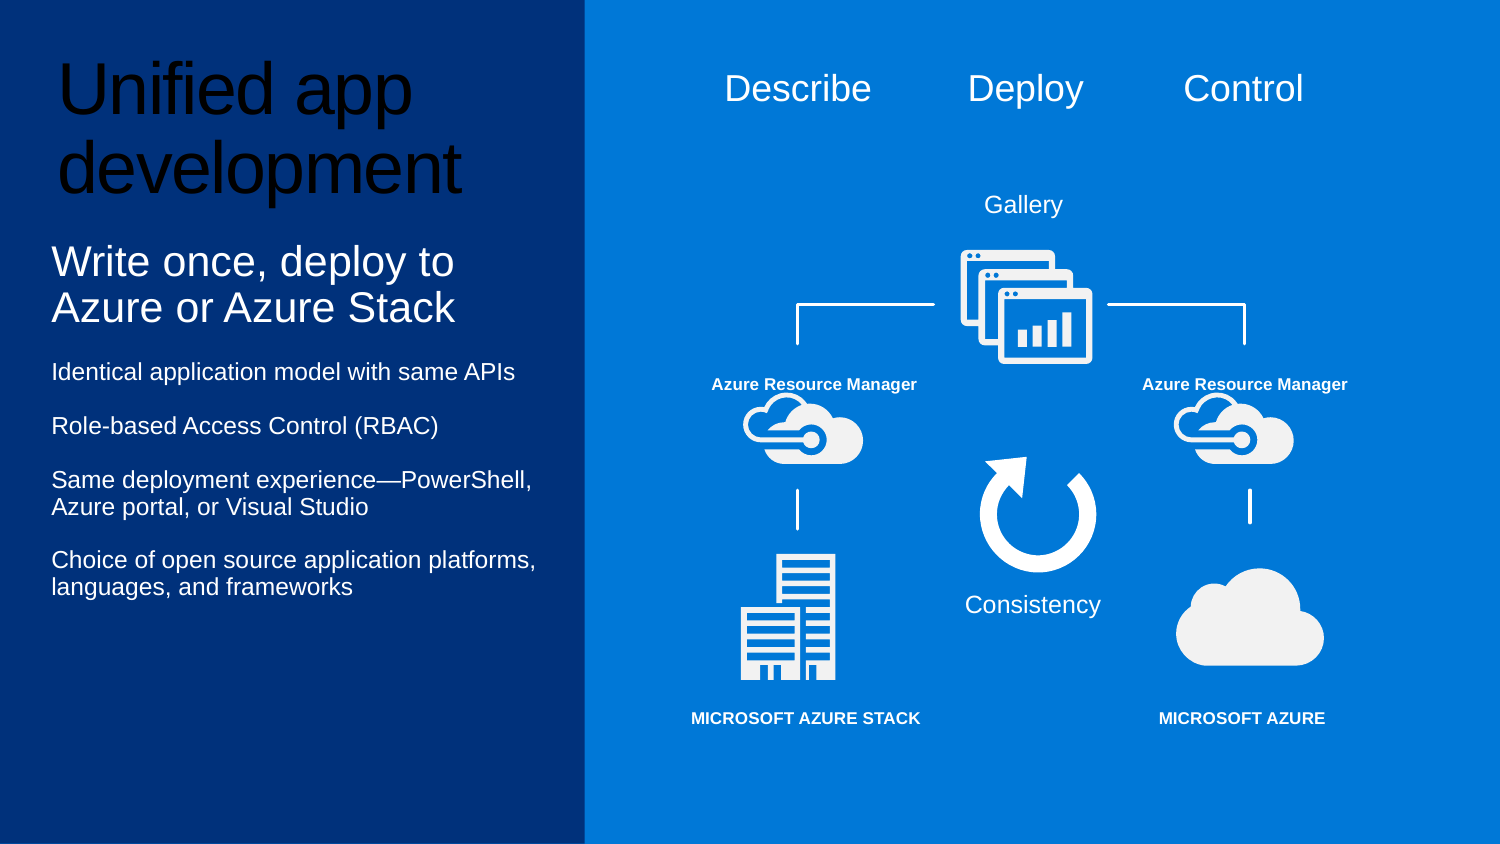

# Unified app development
Describe
Deploy
Control
Gallery
Write once, deploy to Azure or Azure Stack
Identical application model with same APIs
Role-based Access Control (RBAC)
Same deployment experience—PowerShell, Azure portal, or Visual Studio
Choice of open source application platforms, languages, and frameworks

Azure Resource Manager

Azure Resource Manager

Consistency
MICROSOFT AZURE
MICROSOFT AZURE STACK